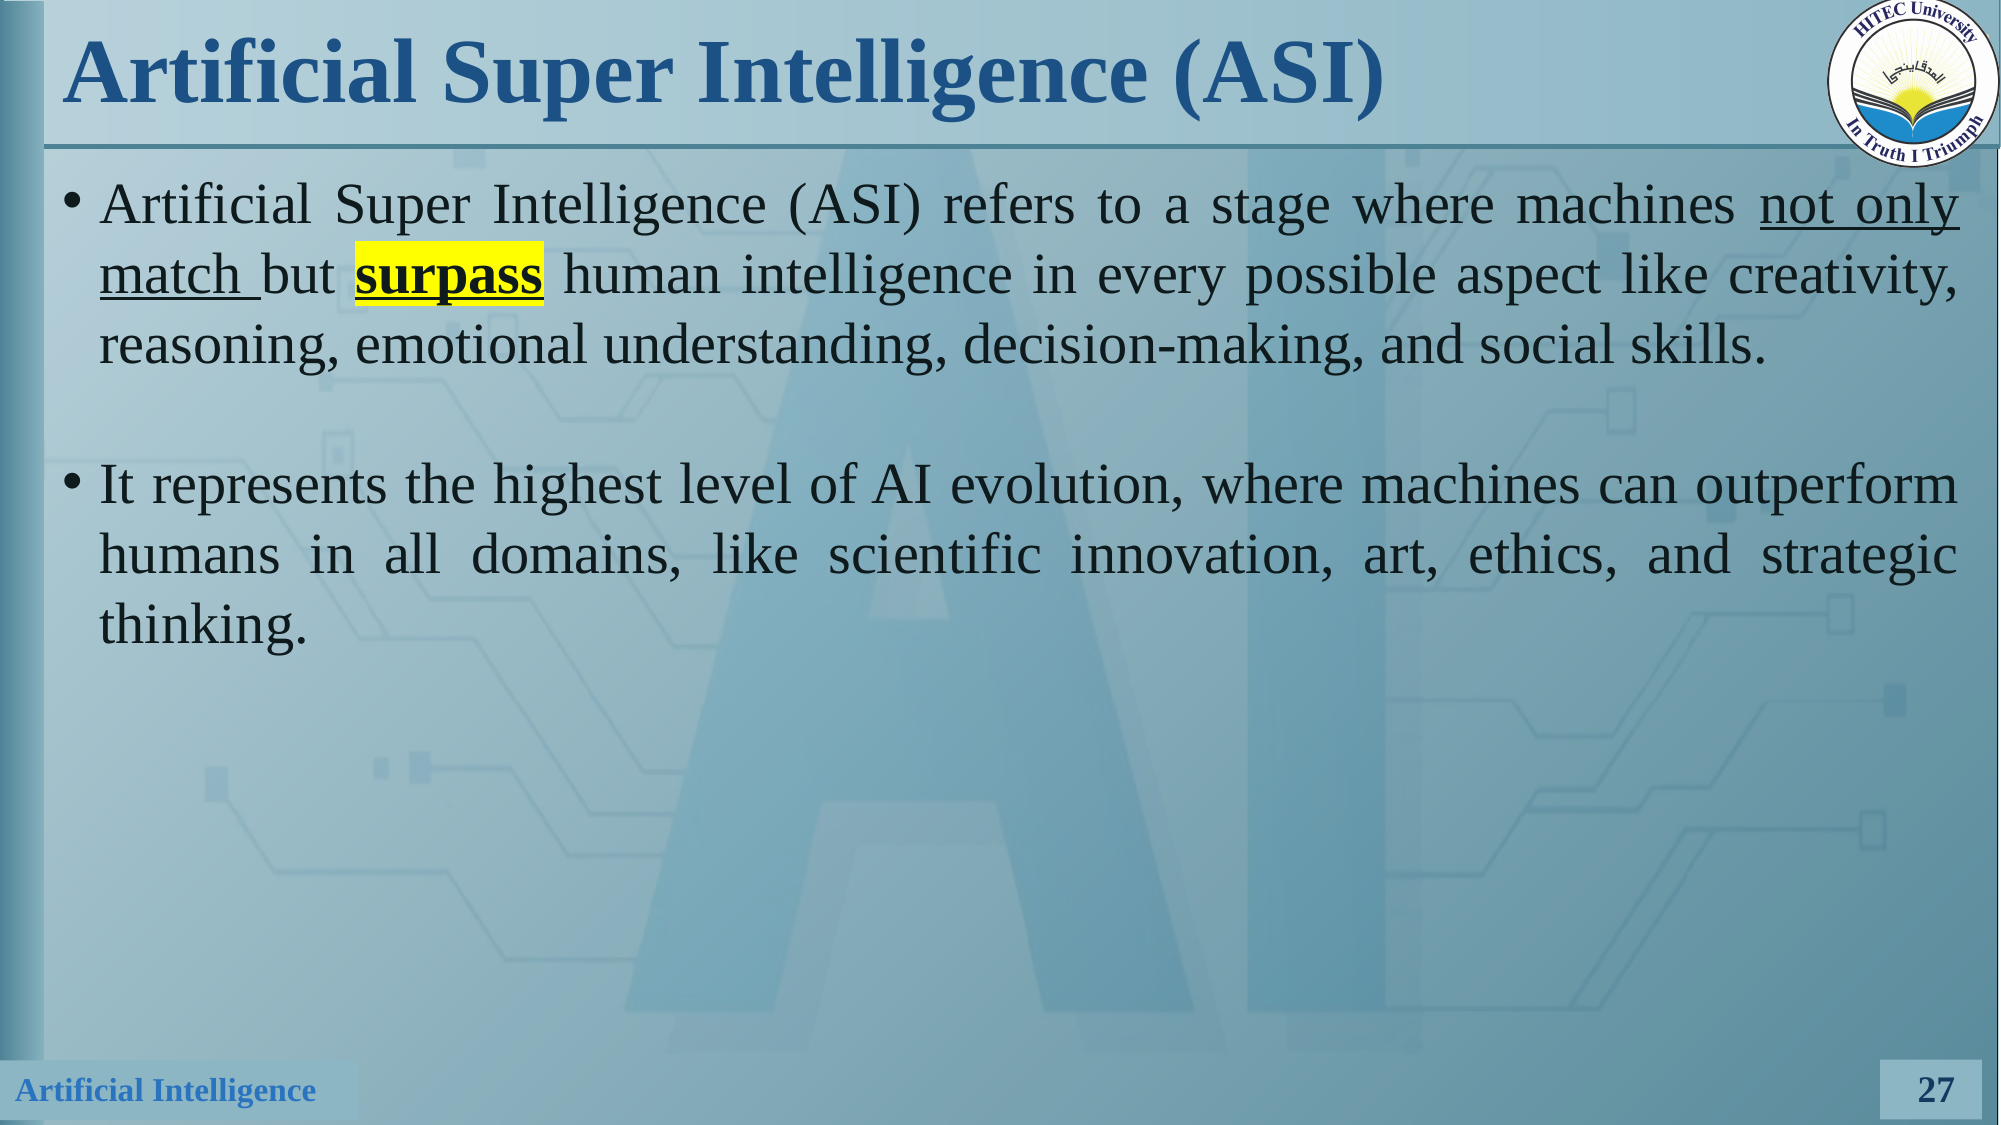

# Artificial Super Intelligence (ASI)
Artificial Super Intelligence (ASI) refers to a stage where machines not only match but surpass human intelligence in every possible aspect like creativity, reasoning, emotional understanding, decision-making, and social skills.

It represents the highest level of AI evolution, where machines can outperform humans in all domains, like scientific innovation, art, ethics, and strategic thinking.
27